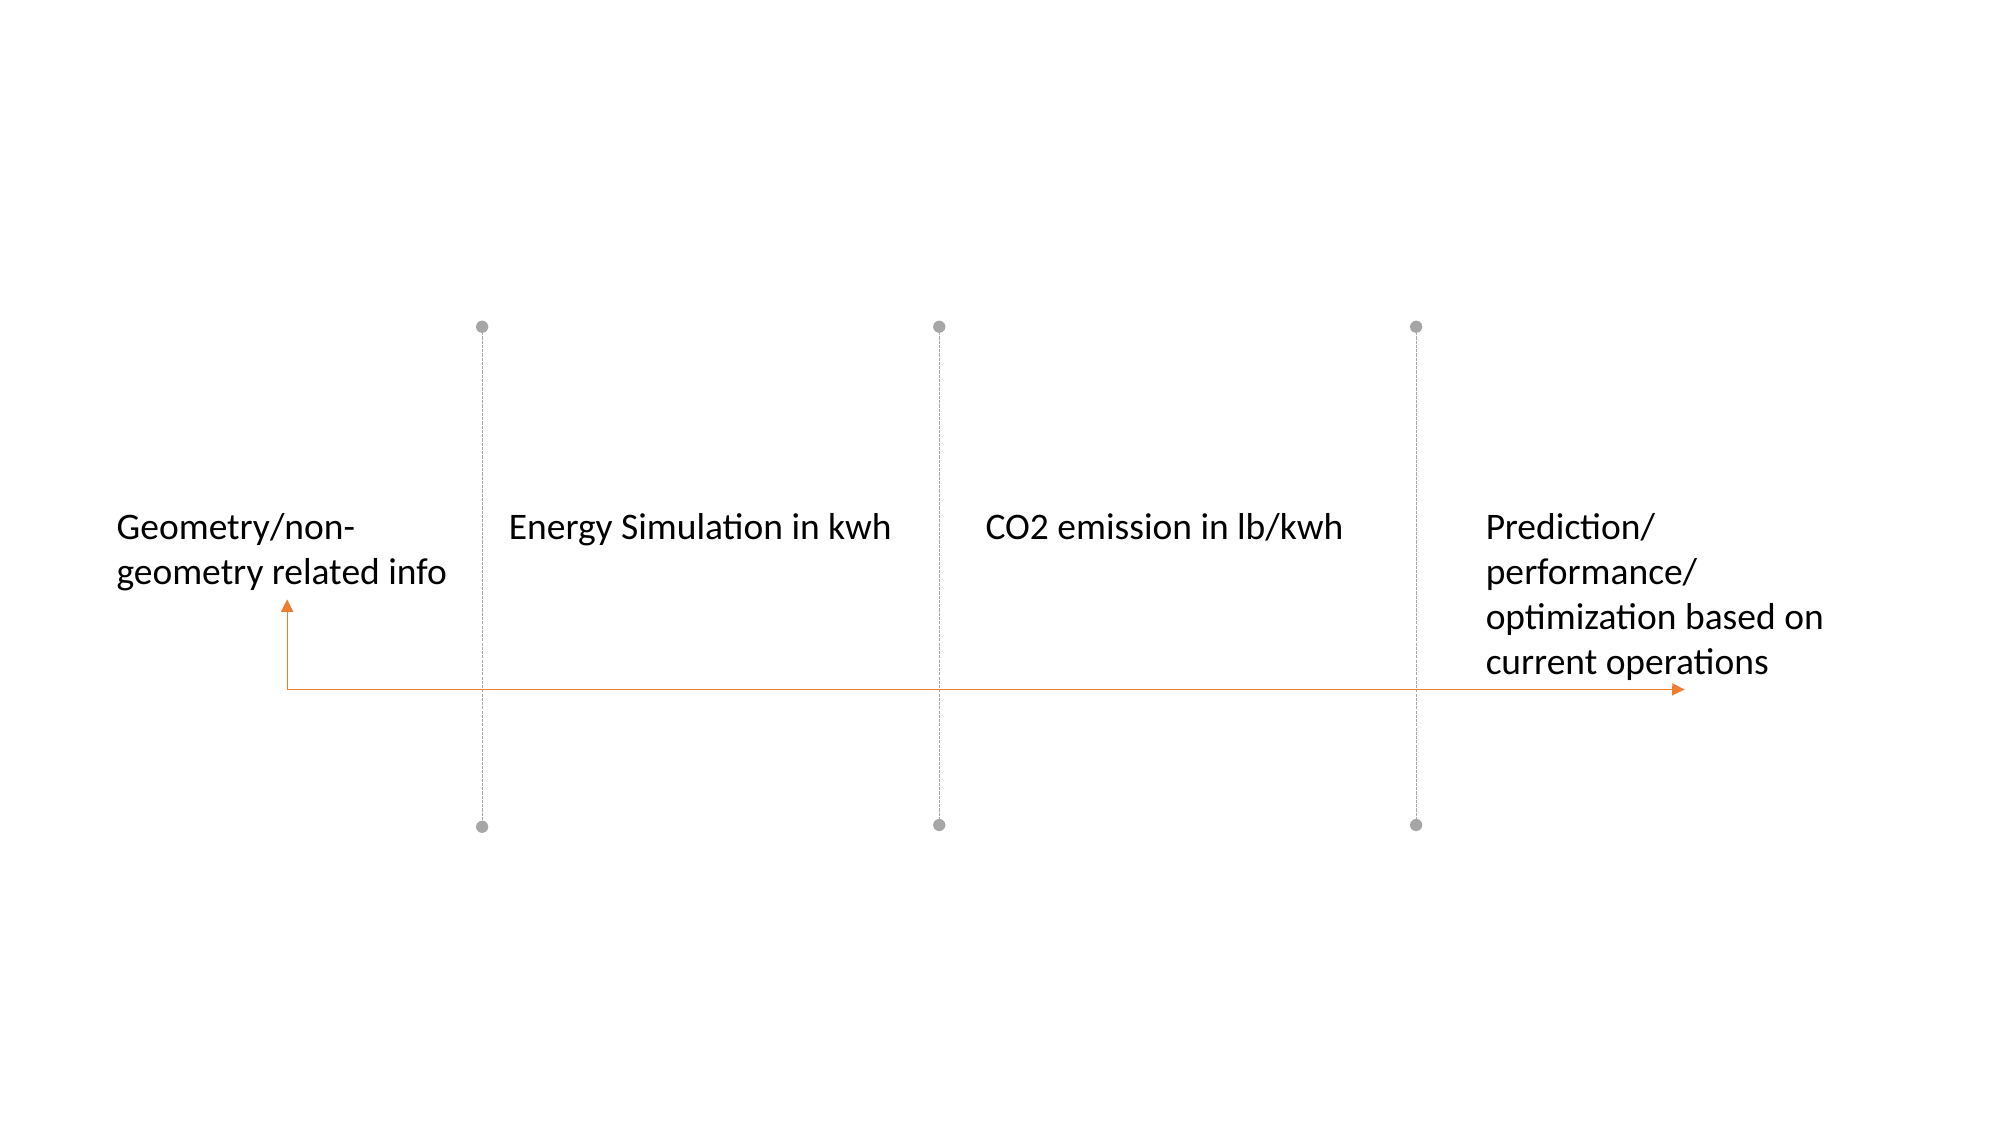

Geometry/non-geometry related info
Energy Simulation in kwh
CO2 emission in lb/kwh
Prediction/performance/optimization based on current operations